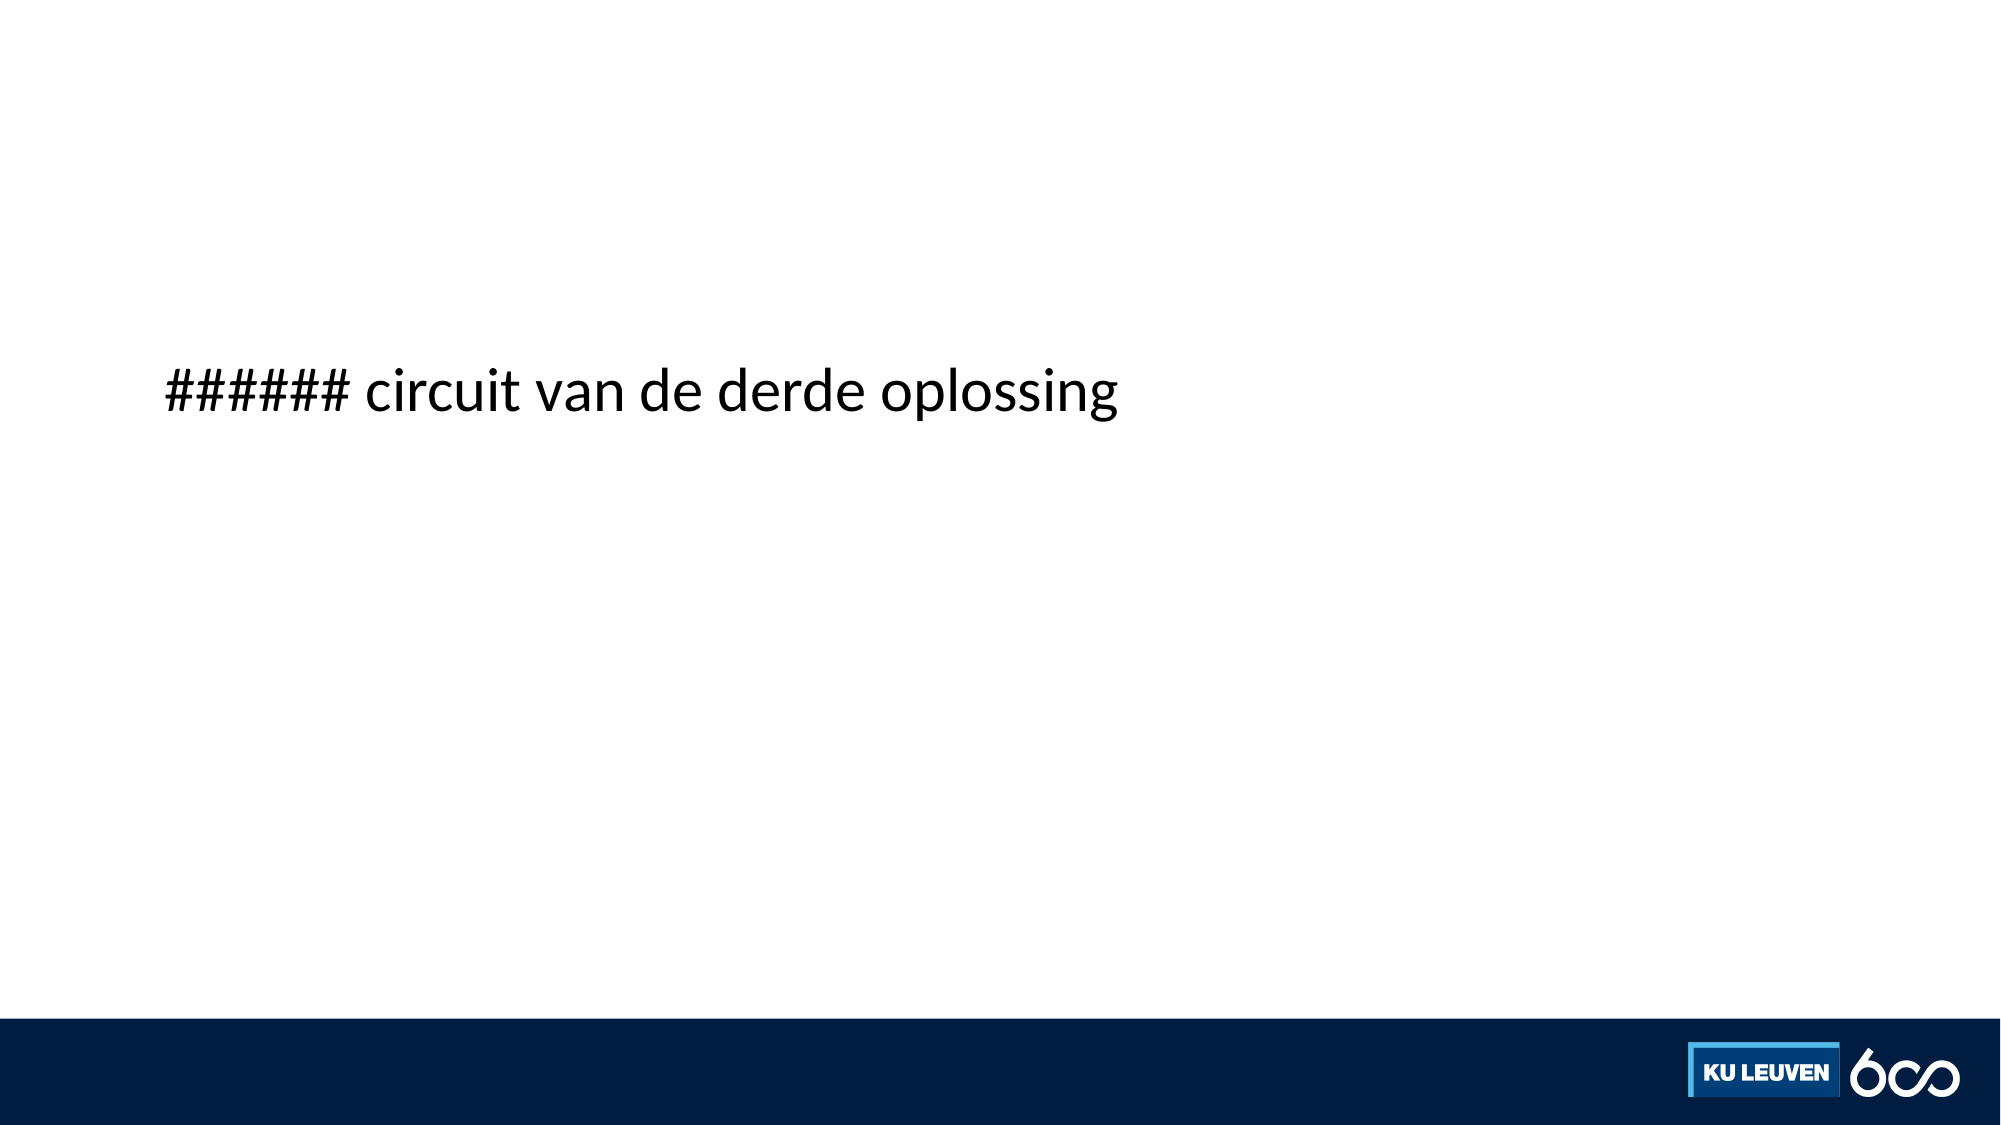

#
###### circuit van de derde oplossing